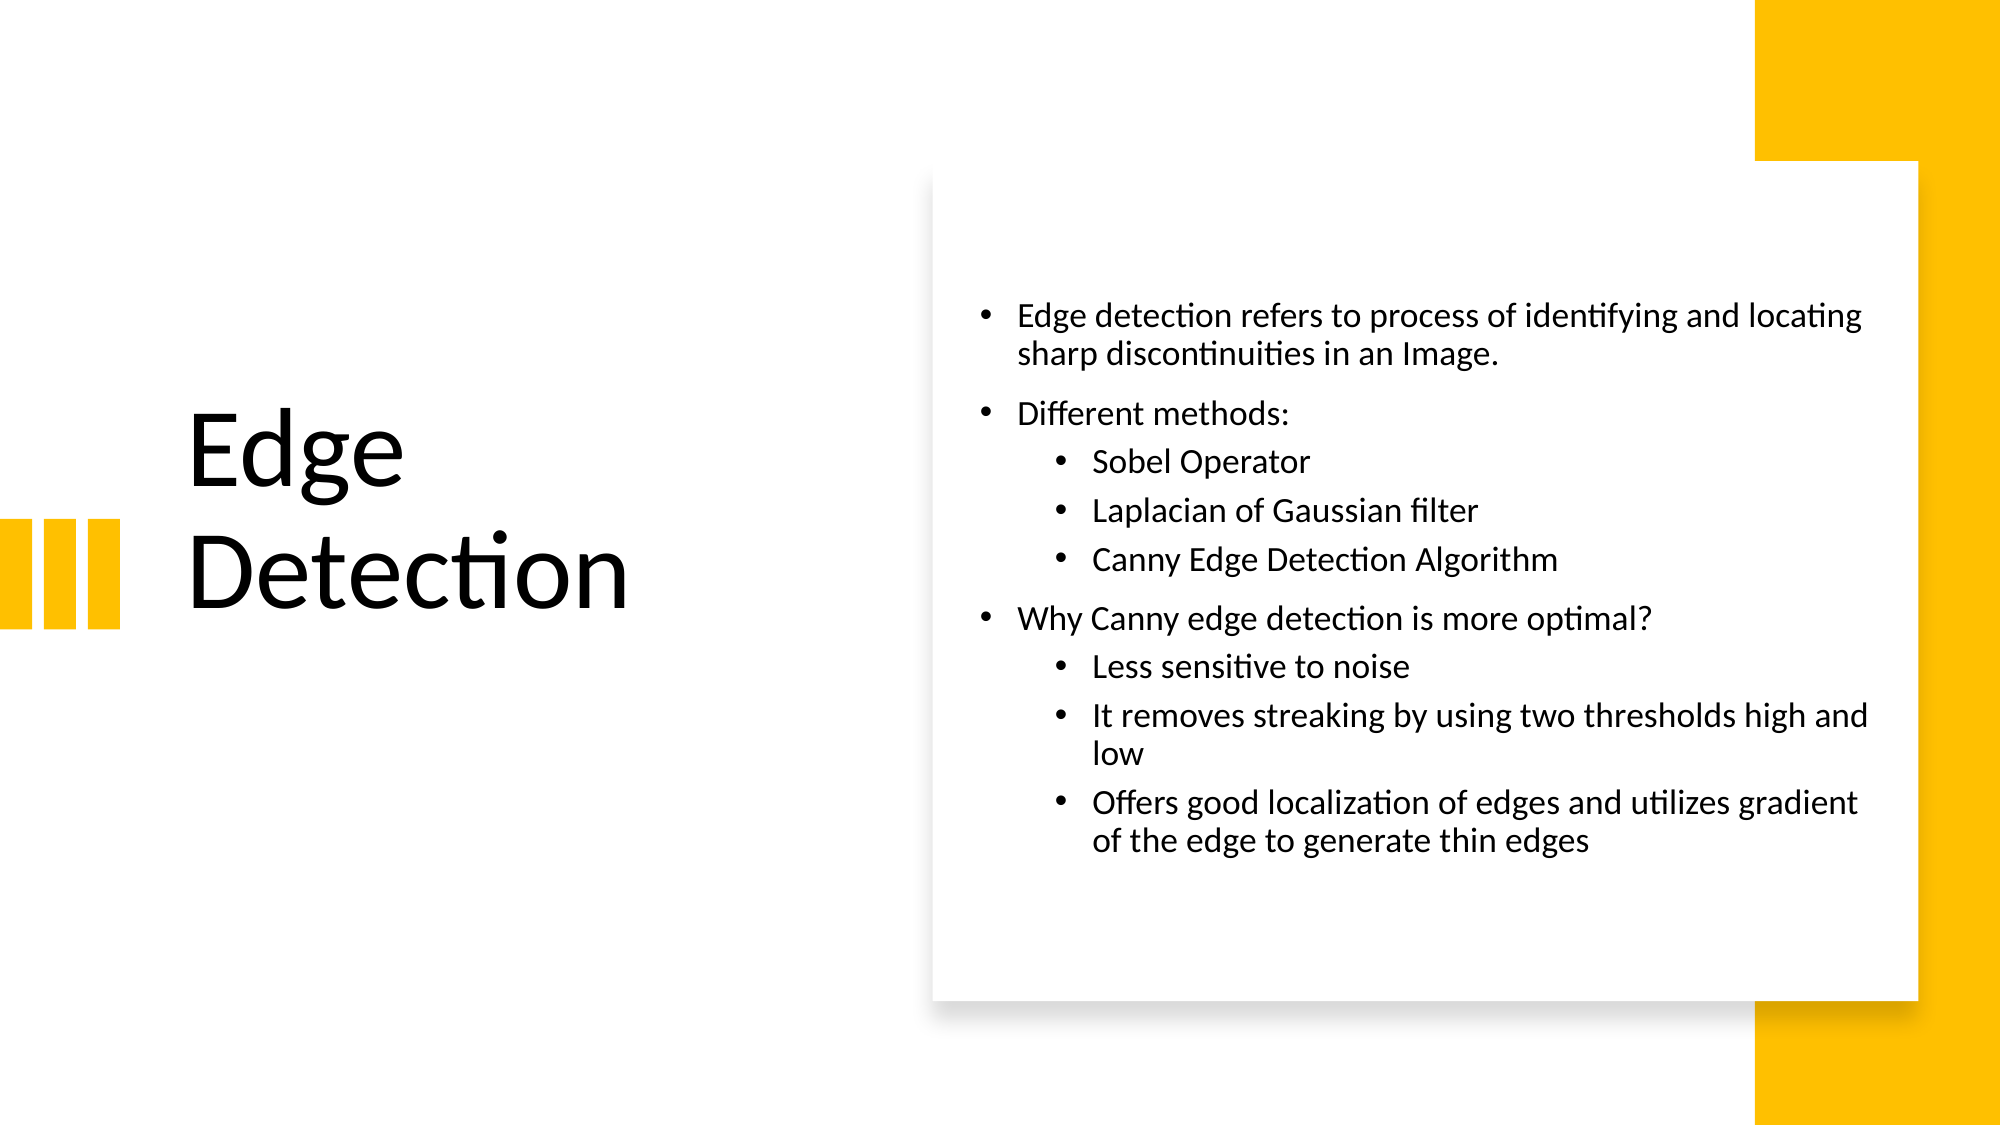

Edge detection refers to process of identifying and locating sharp discontinuities in an Image.
Different methods:
Sobel Operator
Laplacian of Gaussian filter
Canny Edge Detection Algorithm
Why Canny edge detection is more optimal?
Less sensitive to noise
It removes streaking by using two thresholds high and low
Offers good localization of edges and utilizes gradient of the edge to generate thin edges
# Edge Detection